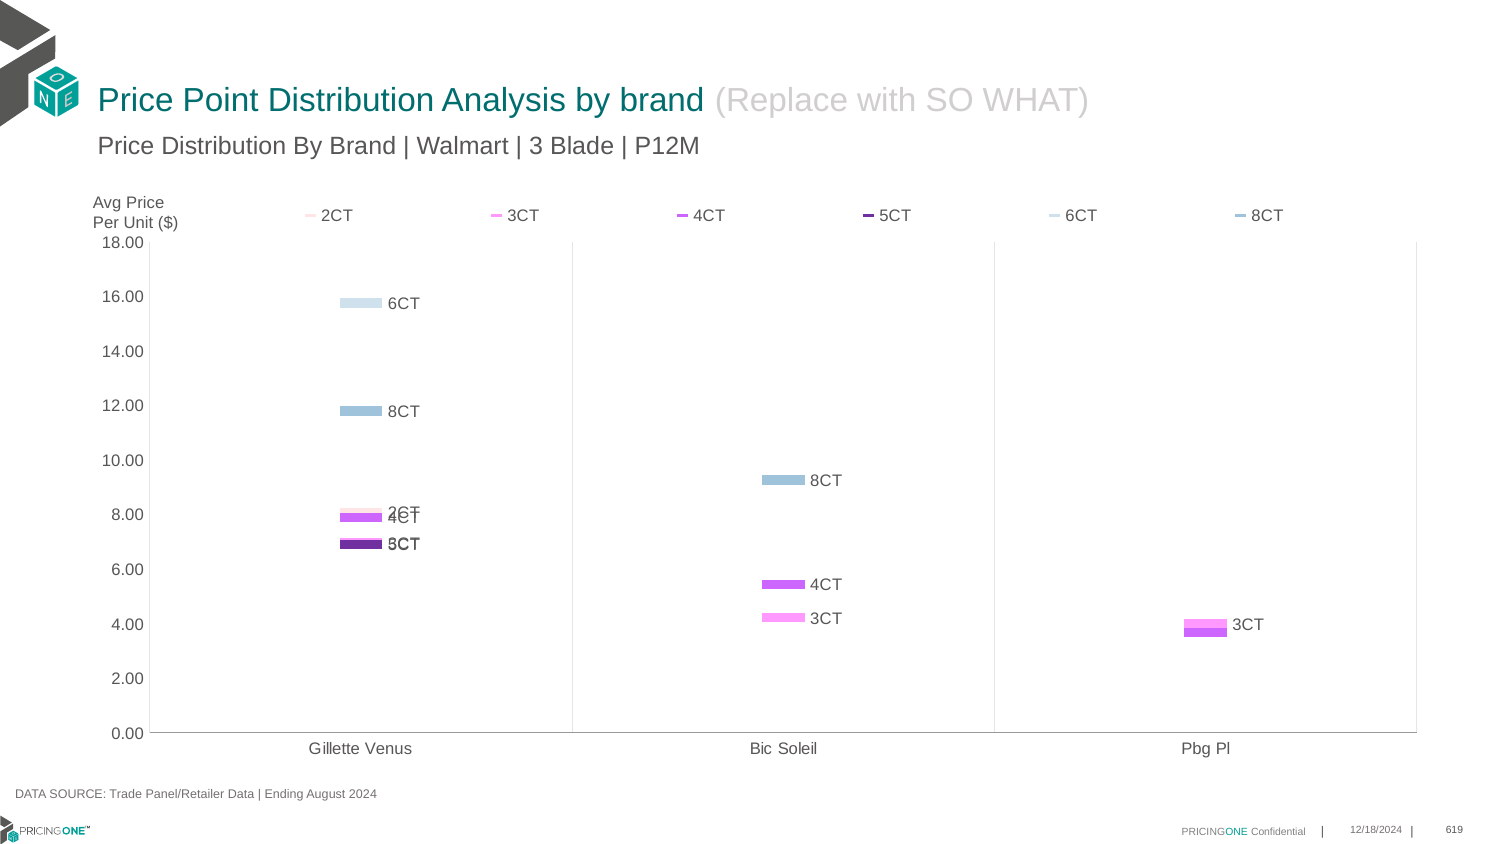

# Price Point Distribution Analysis by brand (Replace with SO WHAT)
Price Distribution By Brand | Walmart | 3 Blade | P12M

### Chart

| Category | 2CT | 3CT | 4CT | 5CT | 6CT | 8CT |
|---|---|---|---|---|---|---|
| Gillette Venus | 8.079417024224949 | 6.951373740913732 | 7.888556164685002 | 6.909365406493503 | 15.75531591088707 | 11.801365984162786 |
| Bic Soleil | None | 4.215246283017823 | 5.4383104235071515 | None | None | 9.268704884848948 |
| Pbg Pl | None | 3.9822768468676344 | 3.6766329892579104 | None | None | None |
Avg Price
Per Unit ($)
DATA SOURCE: Trade Panel/Retailer Data | Ending August 2024
12/18/2024
619